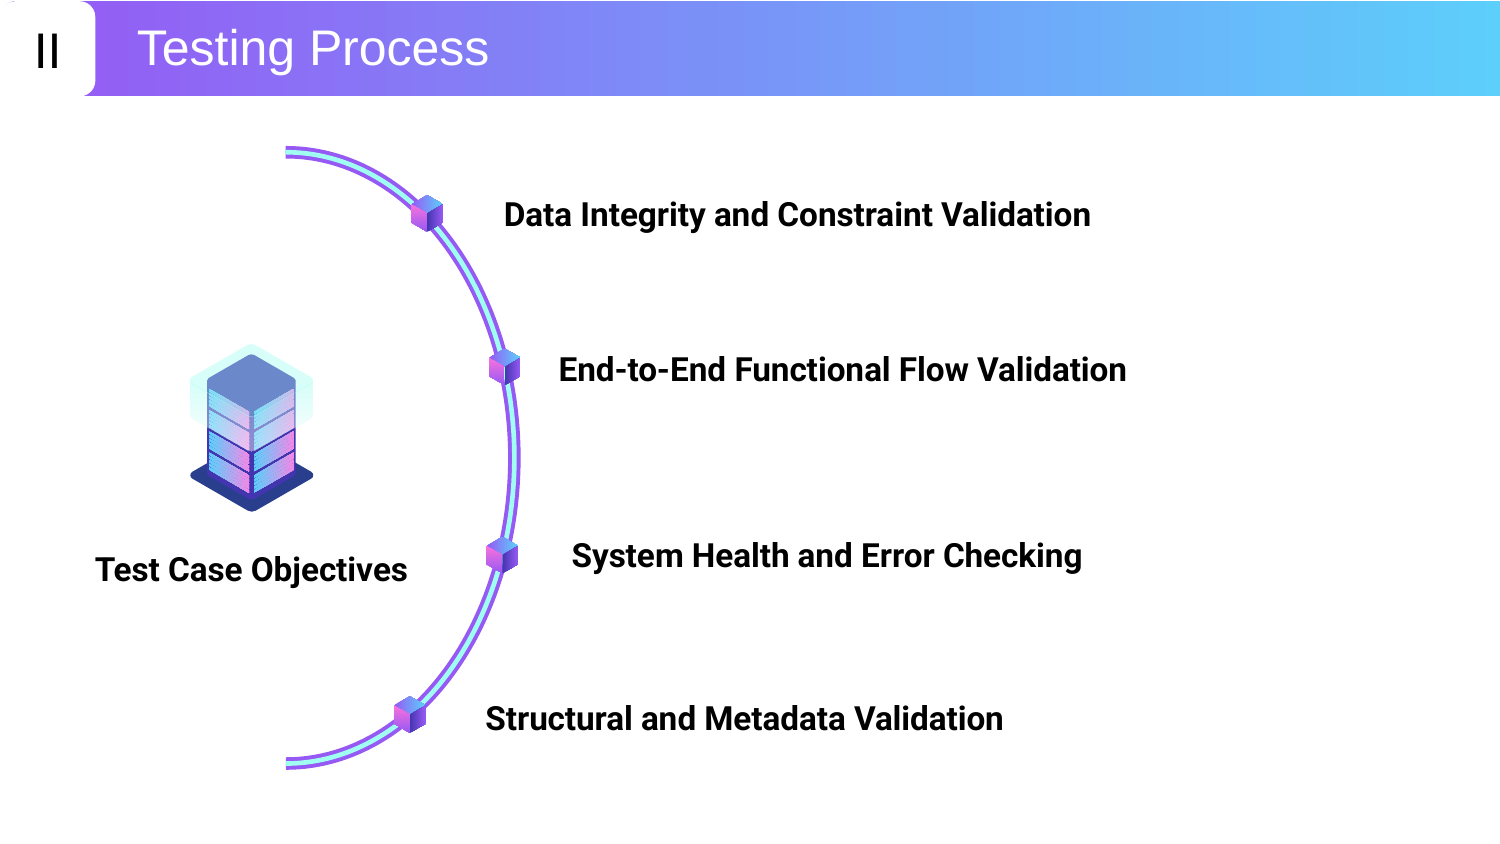

II
Testing Process
Data Integrity and Constraint Validation

End-to-End Functional Flow Validation

System Health and Error Checking
Test Case Objectives

Structural and Metadata Validation